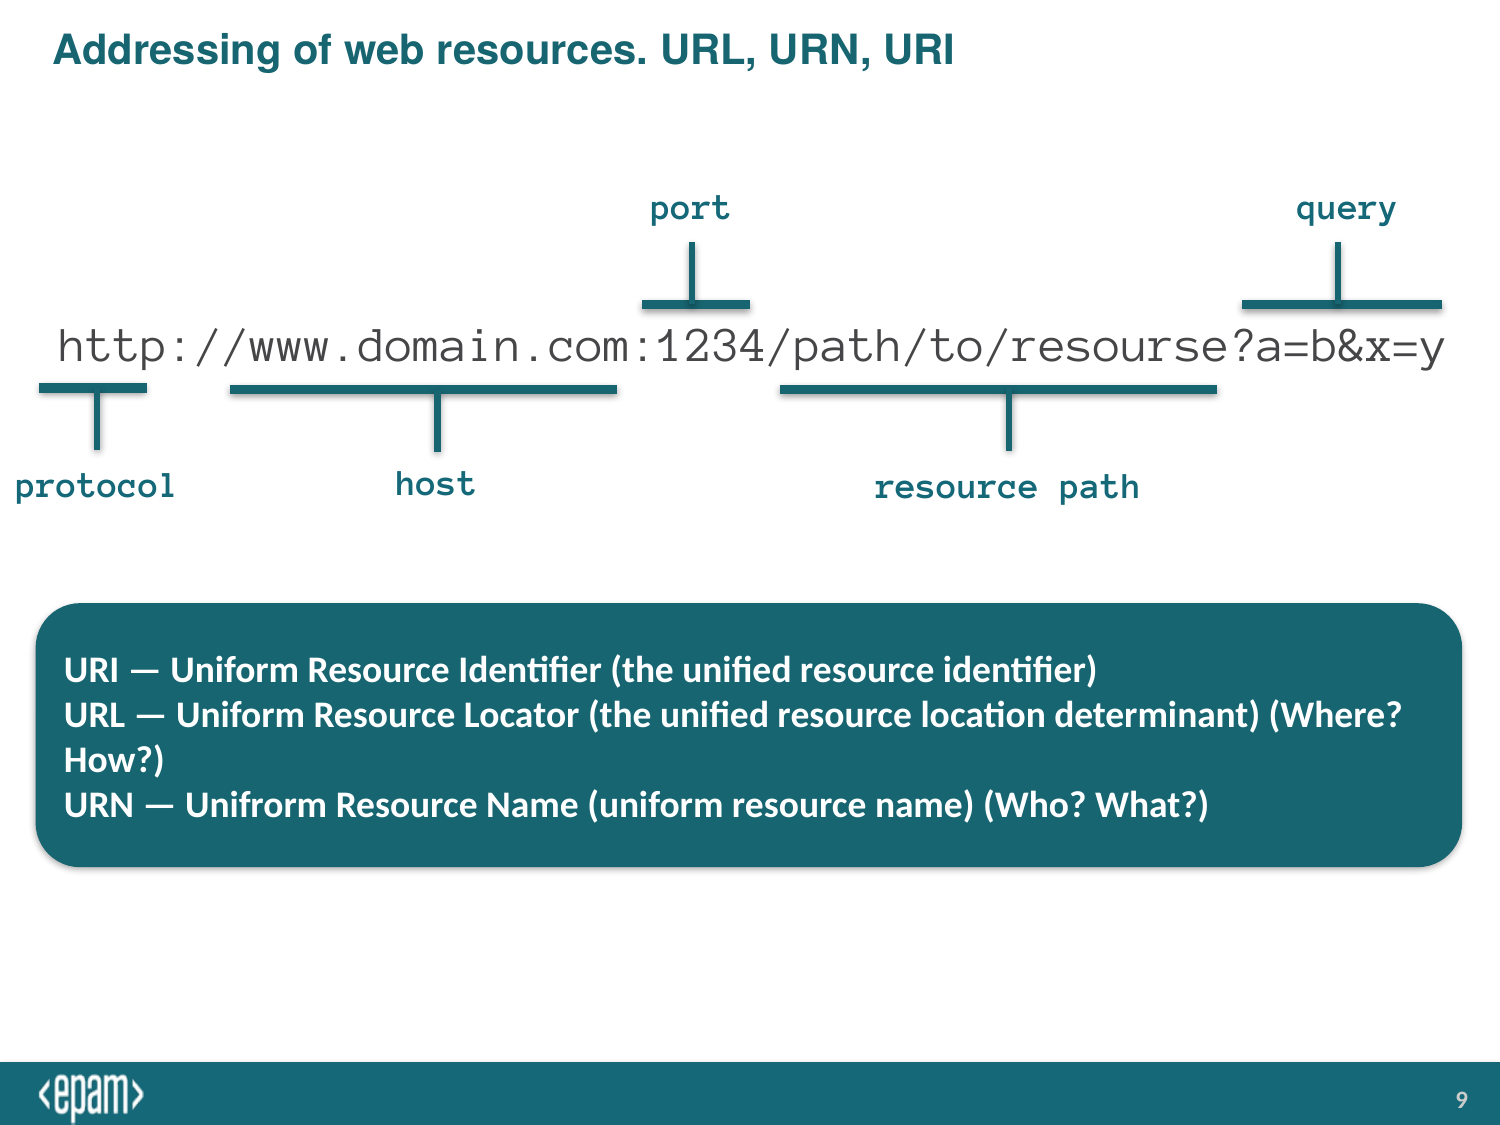

# Addressing of web resources. URL, URN, URI
query
port
http://www.domain.com:1234/path/to/resourse?a=b&x=y
host
protocol
resource path
URI — Uniform Resource Identifier (the unified resource identifier)
URL — Uniform Resource Locator (the unified resource location determinant) (Where? How?)
URN — Unifrorm Resource Name (uniform resource name) (Who? What?)